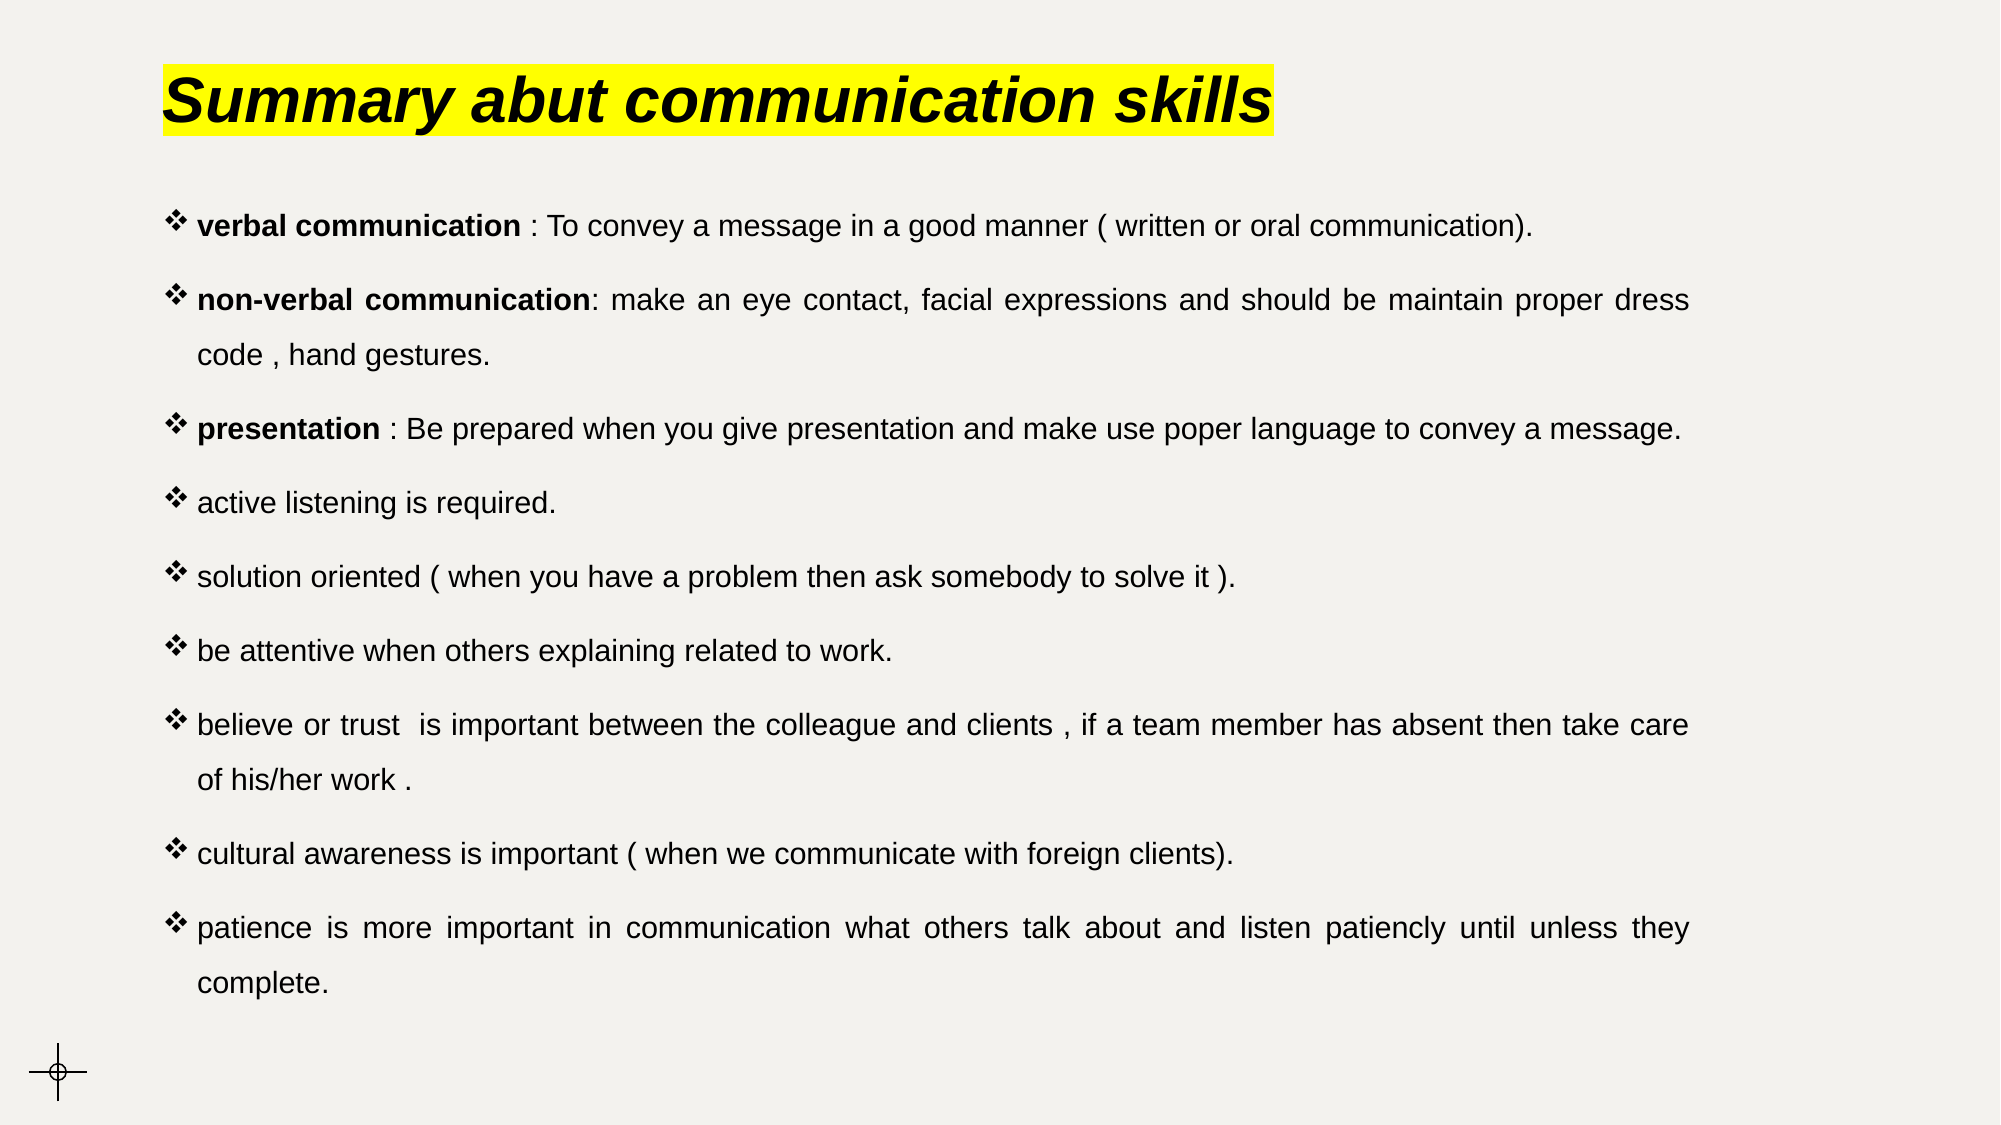

# Summary abut communication skills
verbal communication : To convey a message in a good manner ( written or oral communication).
non-verbal communication: make an eye contact, facial expressions and should be maintain proper dress code , hand gestures.
presentation : Be prepared when you give presentation and make use poper language to convey a message.
active listening is required.
solution oriented ( when you have a problem then ask somebody to solve it ).
be attentive when others explaining related to work.
believe or trust  is important between the colleague and clients , if a team member has absent then take care of his/her work .
cultural awareness is important ( when we communicate with foreign clients).
patience is more important in communication what others talk about and listen patiencly until unless they complete.